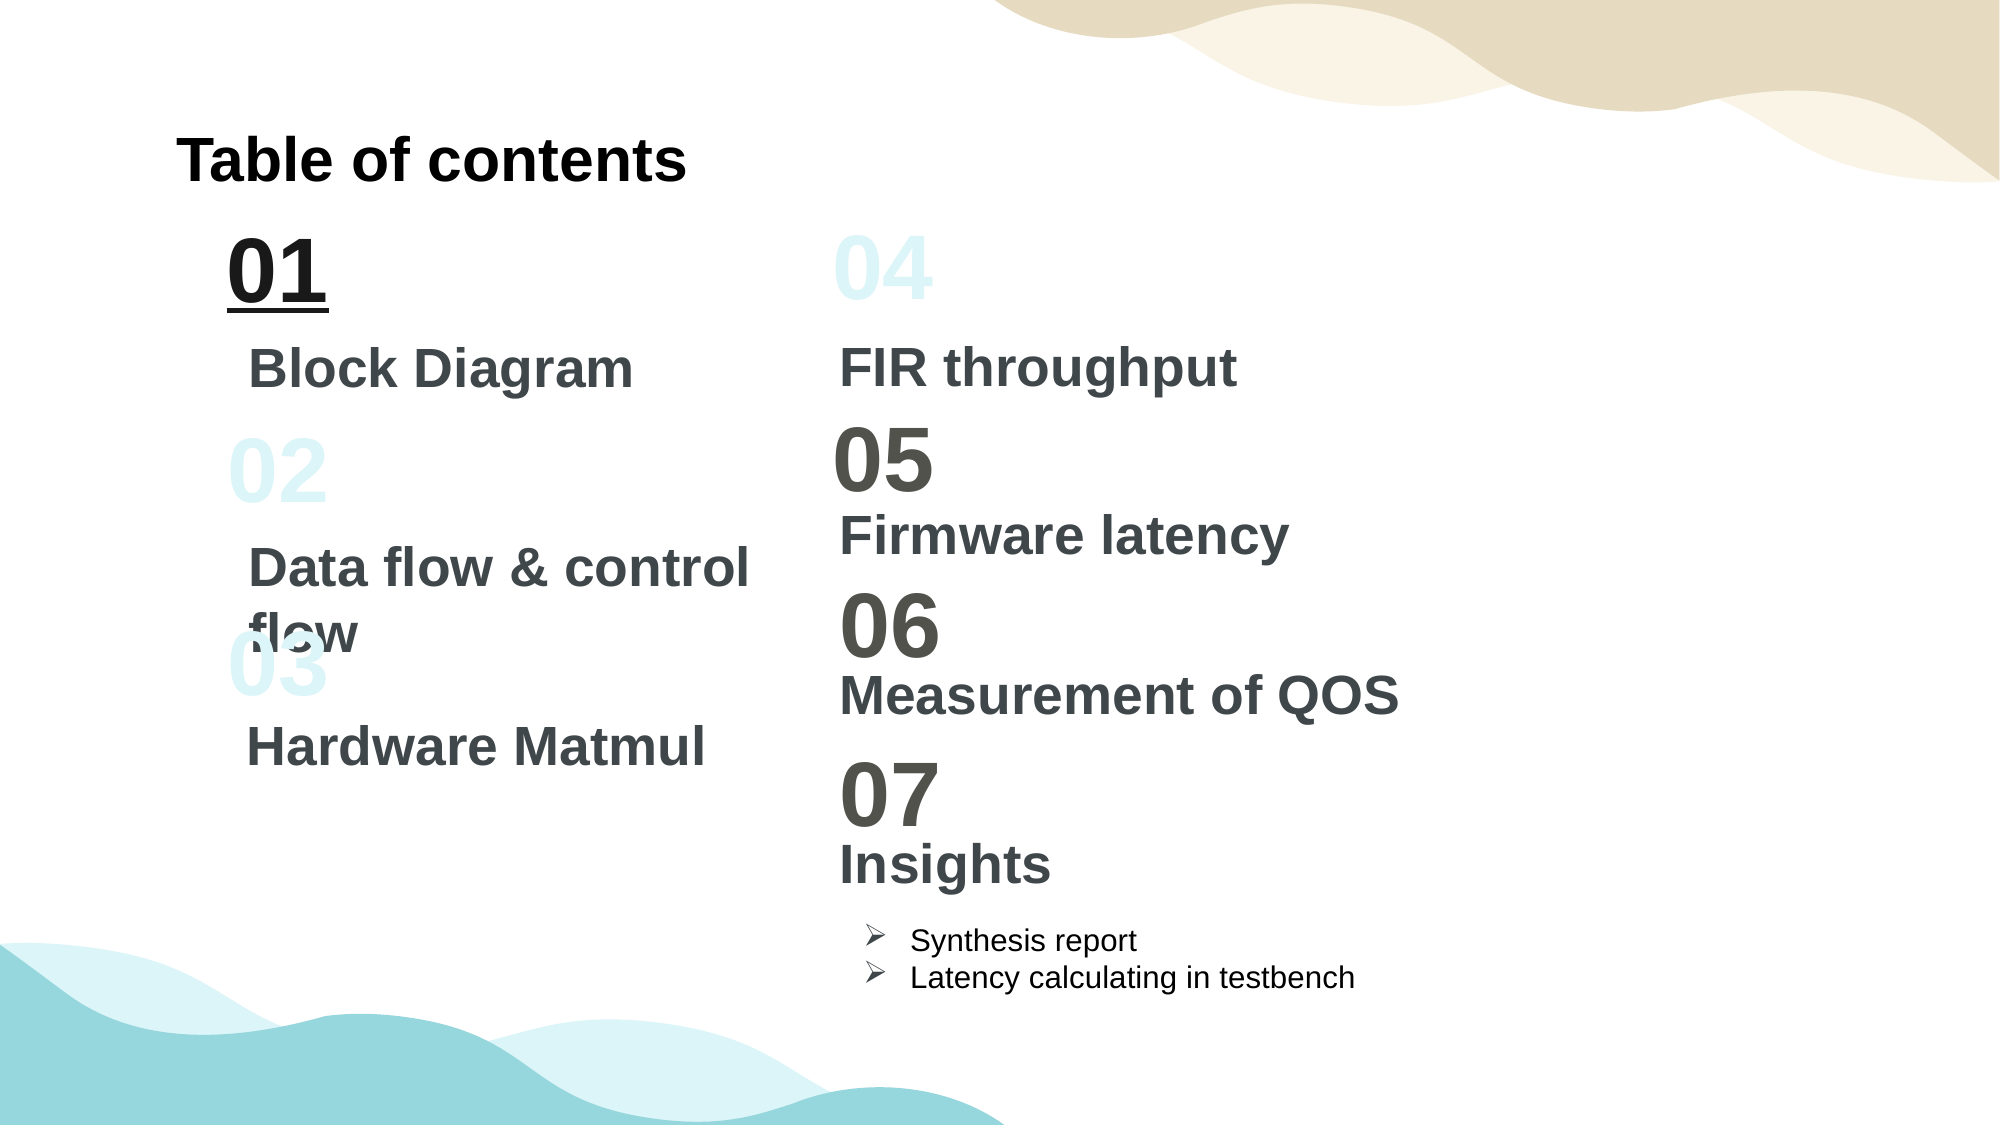

Table of contents
04
01
FIR throughput
Block Diagram
05
02
Firmware latency
Data flow & control flow
06
03
Measurement of QOS
Hardware Matmul

07
Insights
Synthesis report
Latency calculating in testbench